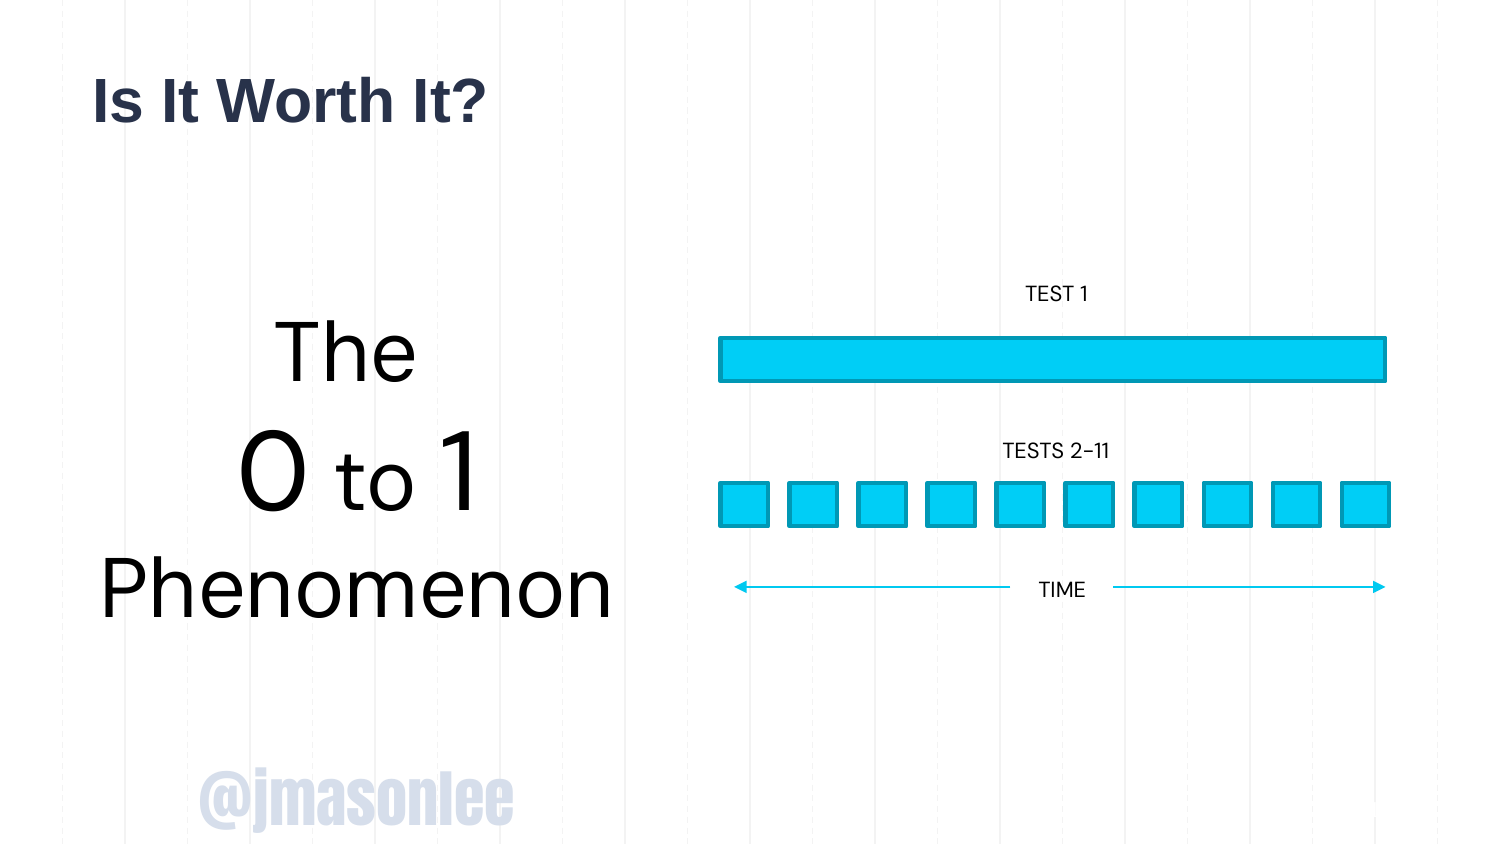

# Is It Worth It?
TEST 1
The
0 to 1 Phenomenon

TESTS 2-11

TIME
@jmasonlee
146